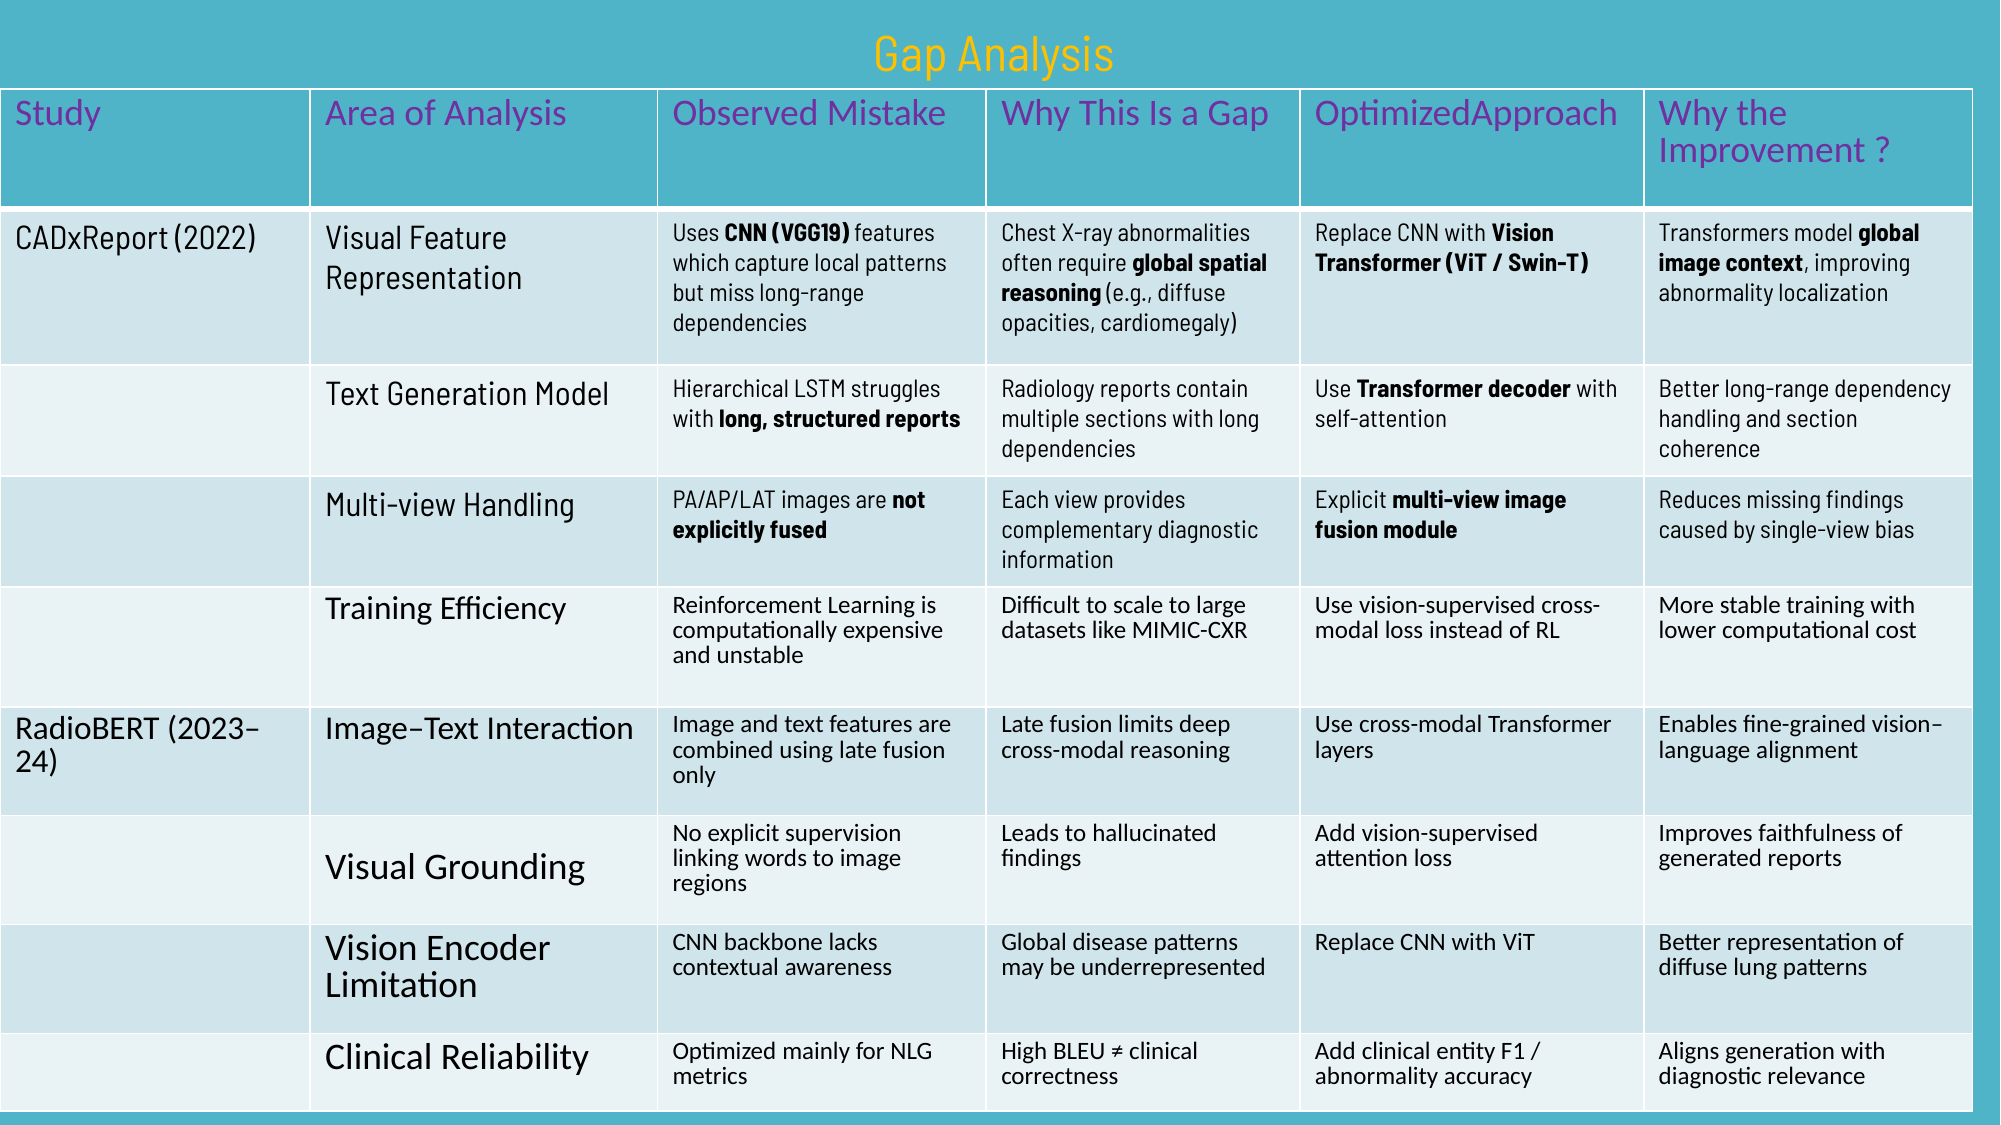

Gap Analysis

| Study | Area of Analysis | Observed Mistake | Why This Is a Gap | OptimizedApproach | Why the Improvement ? |
| --- | --- | --- | --- | --- | --- |
| CADxReport (2022) | Visual Feature Representation | Uses CNN (VGG19) features which capture local patterns but miss long-range dependencies | Chest X-ray abnormalities often require global spatial reasoning (e.g., diffuse opacities, cardiomegaly) | Replace CNN with Vision Transformer (ViT / Swin-T) | Transformers model global image context, improving abnormality localization |
|  | Text Generation Model | Hierarchical LSTM struggles with long, structured reports | Radiology reports contain multiple sections with long dependencies | Use Transformer decoder with self-attention | Better long-range dependency handling and section coherence |
|  | Multi-view Handling | PA/AP/LAT images are not explicitly fused | Each view provides complementary diagnostic information | Explicit multi-view image fusion module | Reduces missing findings caused by single-view bias |
|  | Training Efficiency | Reinforcement Learning is computationally expensive and unstable | Difficult to scale to large datasets like MIMIC-CXR | Use vision-supervised cross-modal loss instead of RL | More stable training with lower computational cost |
| RadioBERT (2023–24) | Image–Text Interaction | Image and text features are combined using late fusion only | Late fusion limits deep cross-modal reasoning | Use cross-modal Transformer layers | Enables fine-grained vision–language alignment |
|  | Visual Grounding | No explicit supervision linking words to image regions | Leads to hallucinated findings | Add vision-supervised attention loss | Improves faithfulness of generated reports |
|  | Vision Encoder Limitation | CNN backbone lacks contextual awareness | Global disease patterns may be underrepresented | Replace CNN with ViT | Better representation of diffuse lung patterns |
|  | Clinical Reliability | Optimized mainly for NLG metrics | High BLEU ≠ clinical correctness | Add clinical entity F1 / abnormality accuracy | Aligns generation with diagnostic relevance |